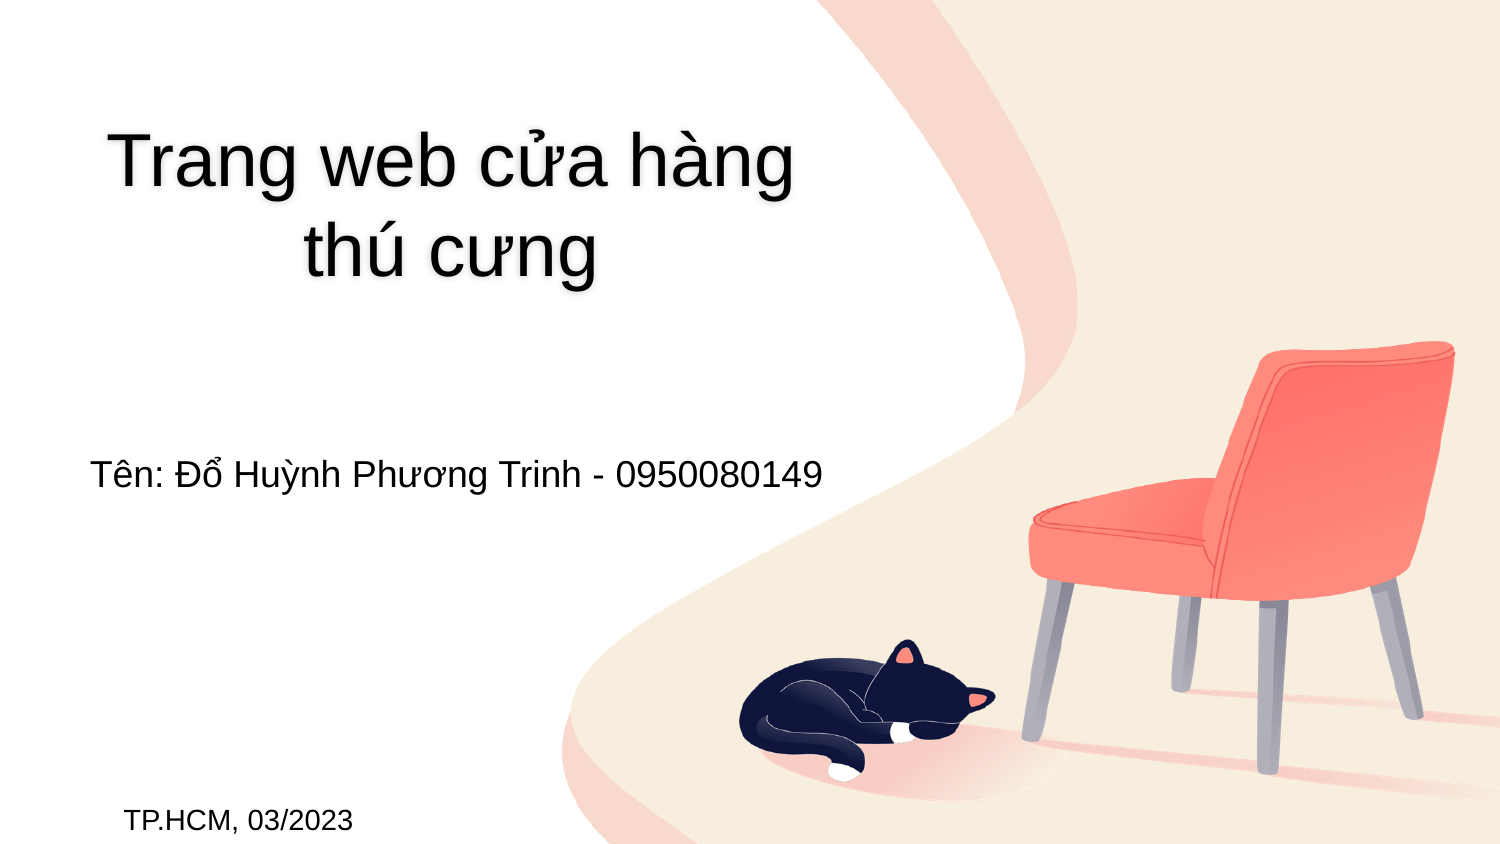

# Trang web cửa hàng thú cưng
Tên: Đổ Huỳnh Phương Trinh - 0950080149
TP.HCM, 03/2023